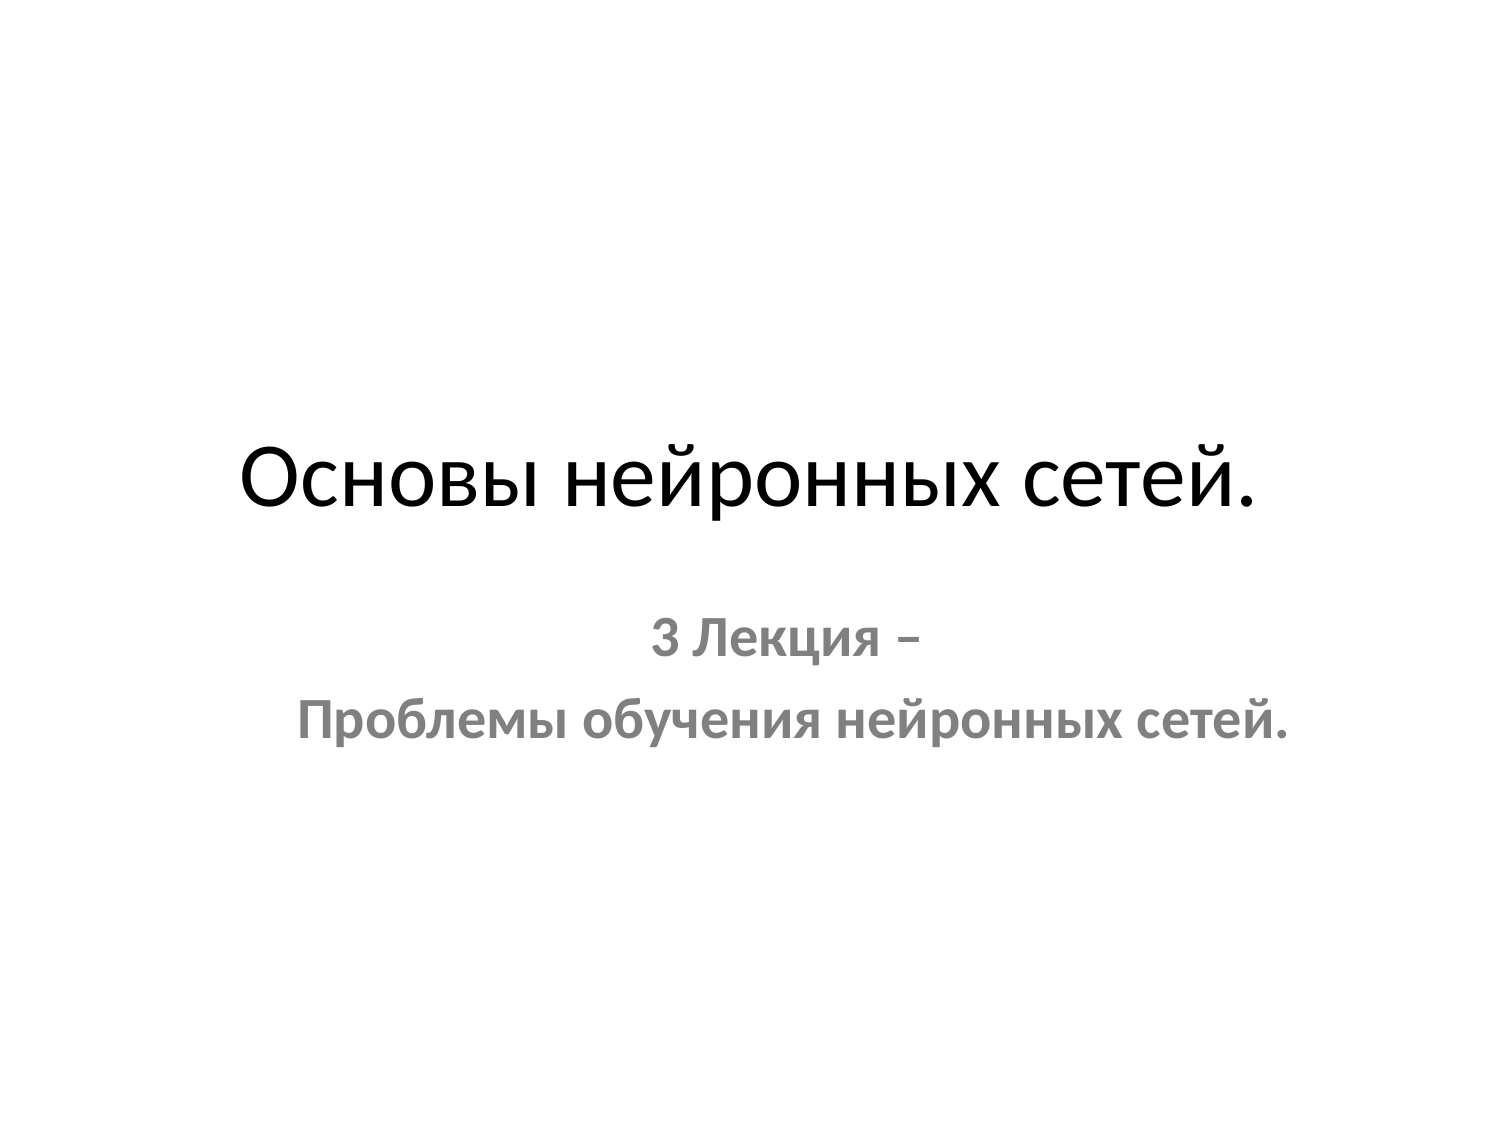

# Основы нейронных сетей.
3 Лекция –
Проблемы обучения нейронных сетей.